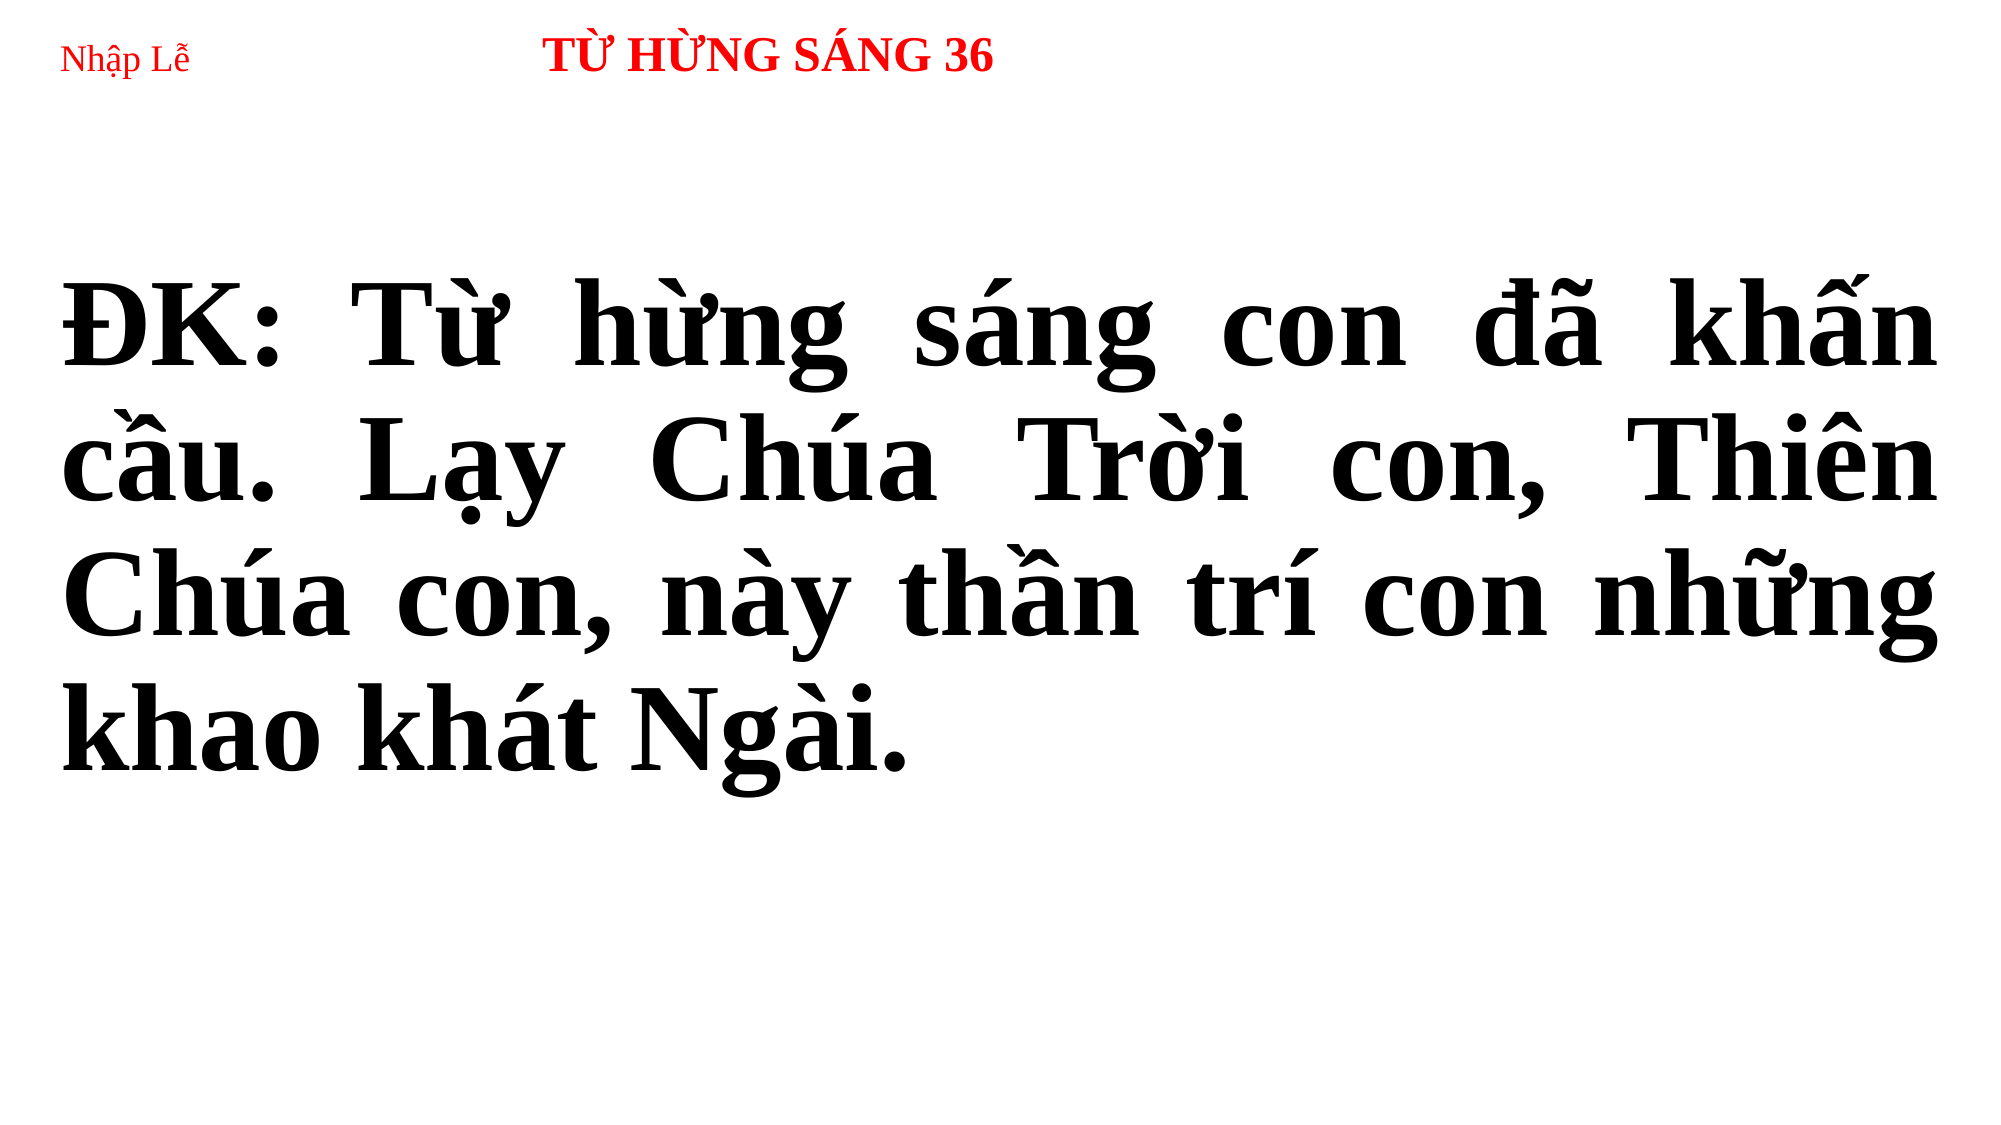

# Nhập Lễ                                     TỪ HỪNG SÁNG 36
ĐK: Từ hừng sáng con đã khấn cầu. Lạy Chúa Trời con, Thiên Chúa con, này thần trí con những khao khát Ngài.